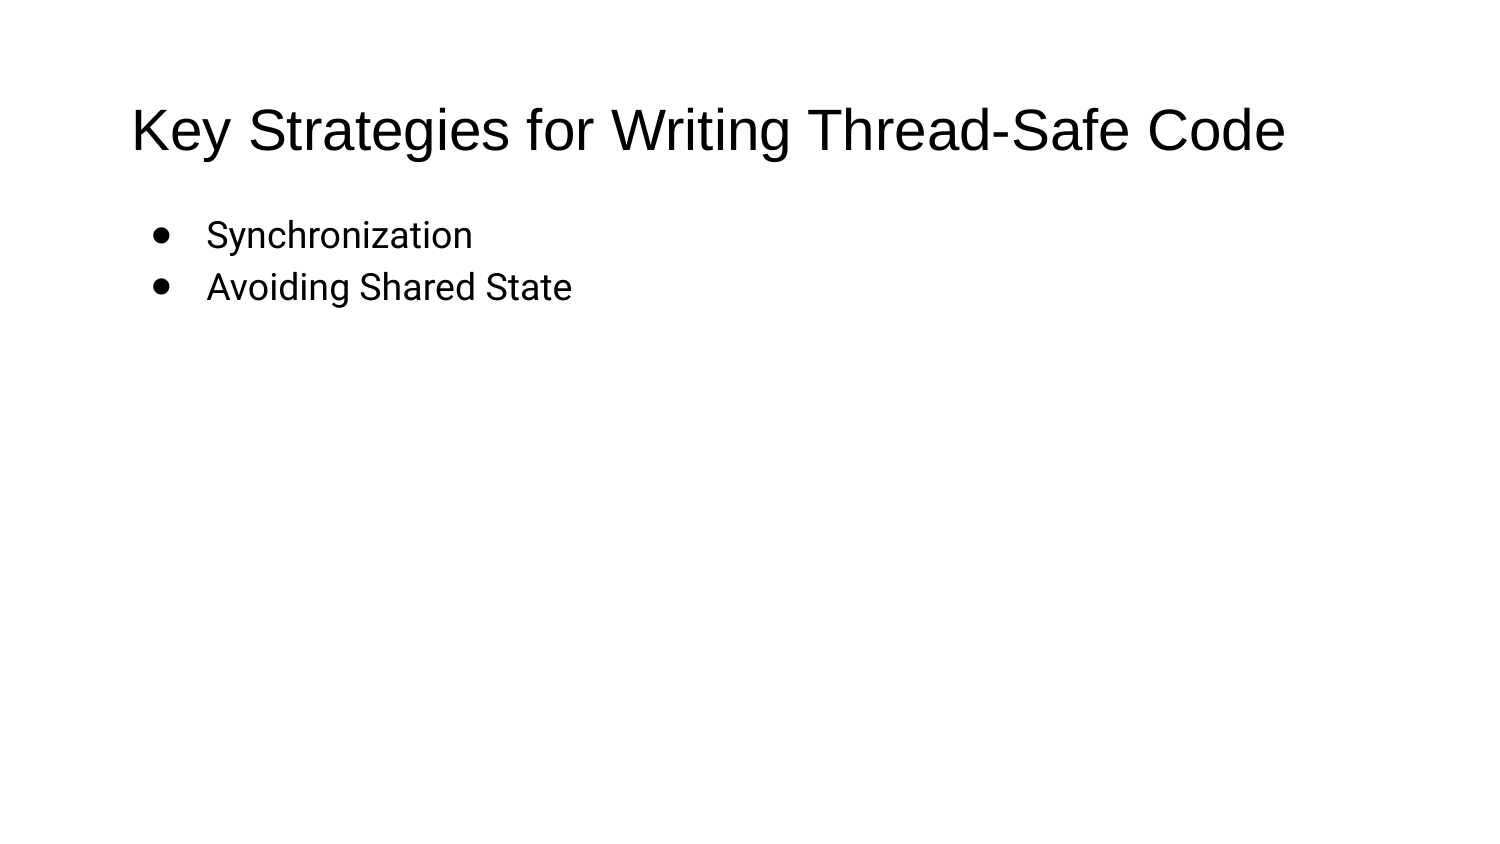

# Key Strategies for Writing Thread-Safe Code
Synchronization
Avoiding Shared State